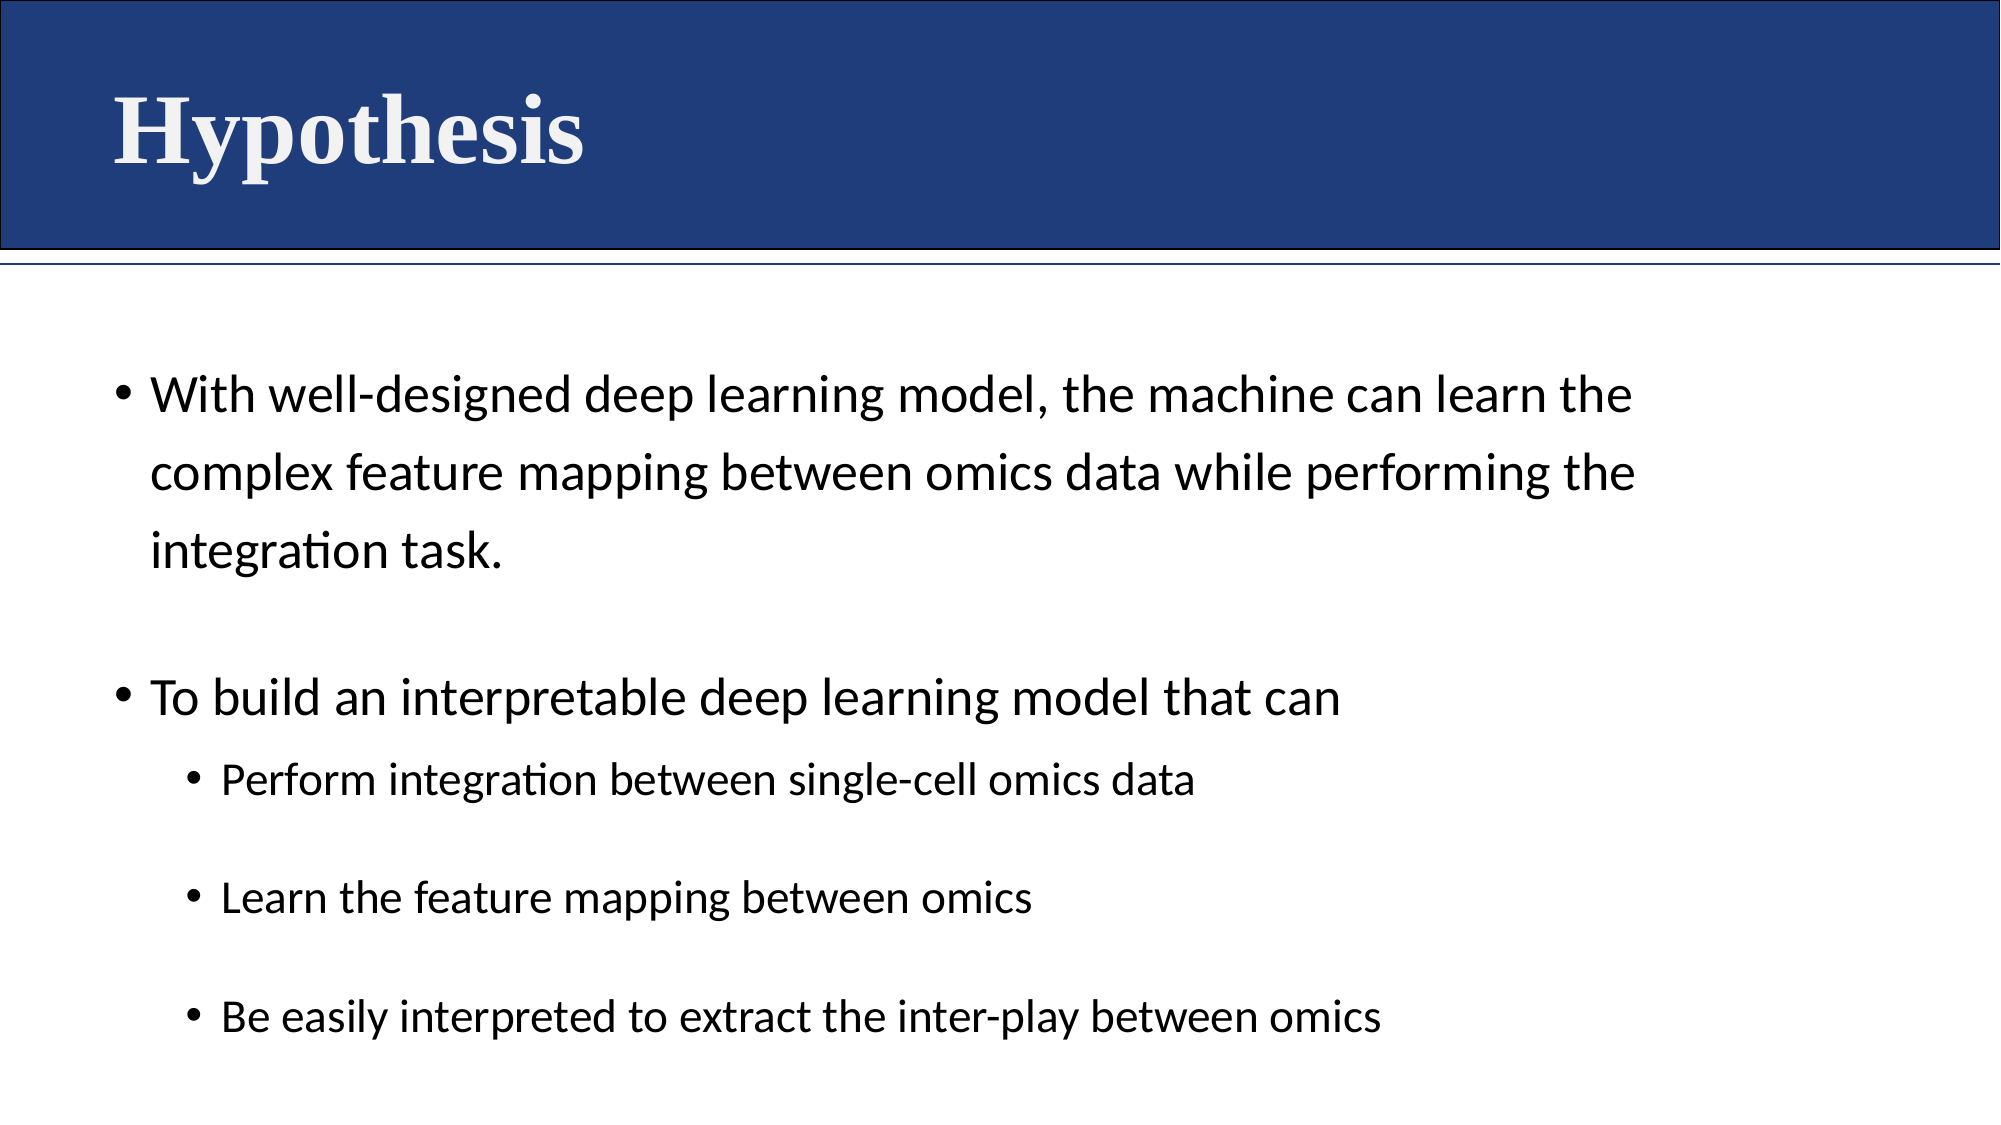

Hypothesis
With well-designed deep learning model, the machine can learn the complex feature mapping between omics data while performing the integration task.

To build an interpretable deep learning model that can
Perform integration between single-cell omics data

Learn the feature mapping between omics

Be easily interpreted to extract the inter-play between omics